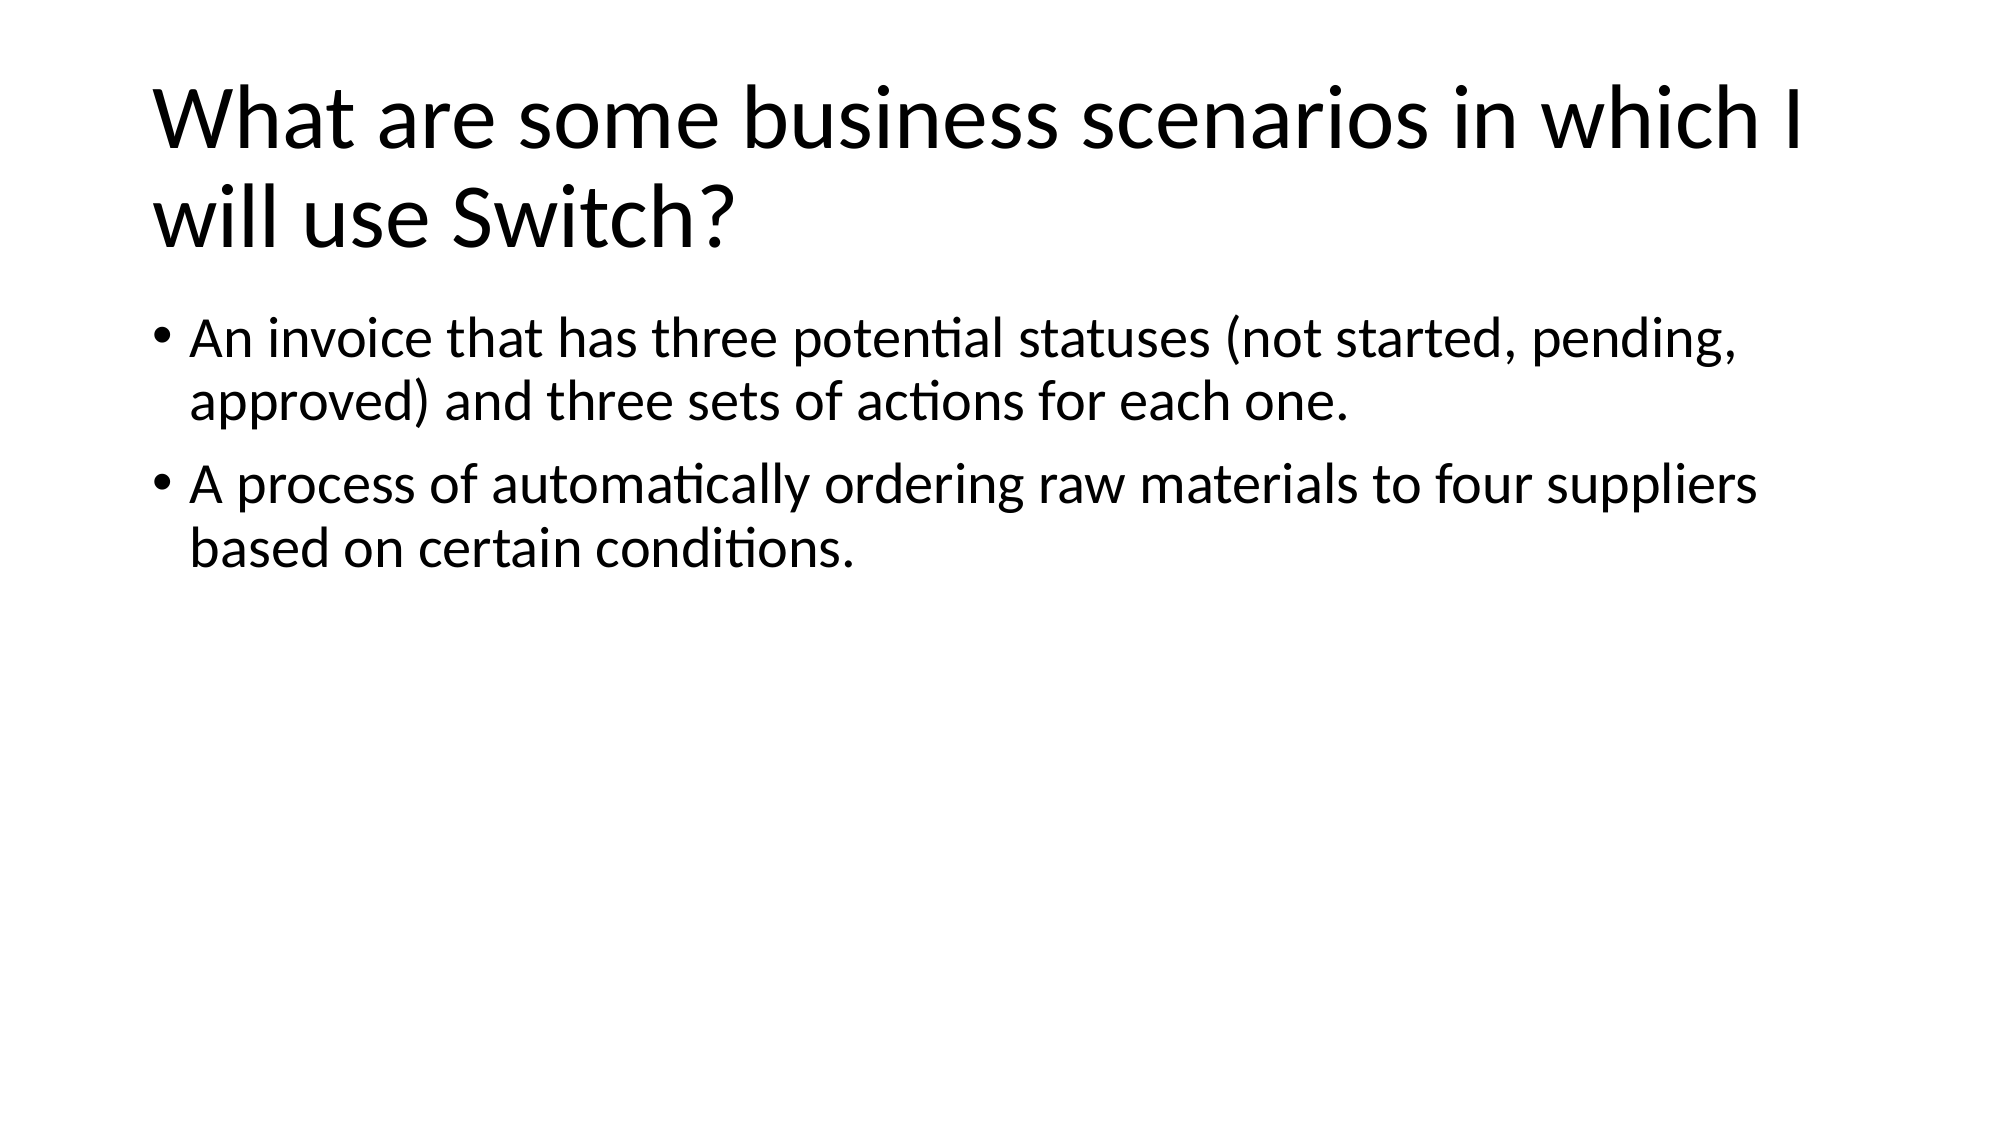

# What are some business scenarios in which I will use Switch?
An invoice that has three potential statuses (not started, pending, approved) and three sets of actions for each one.
A process of automatically ordering raw materials to four suppliers based on certain conditions.